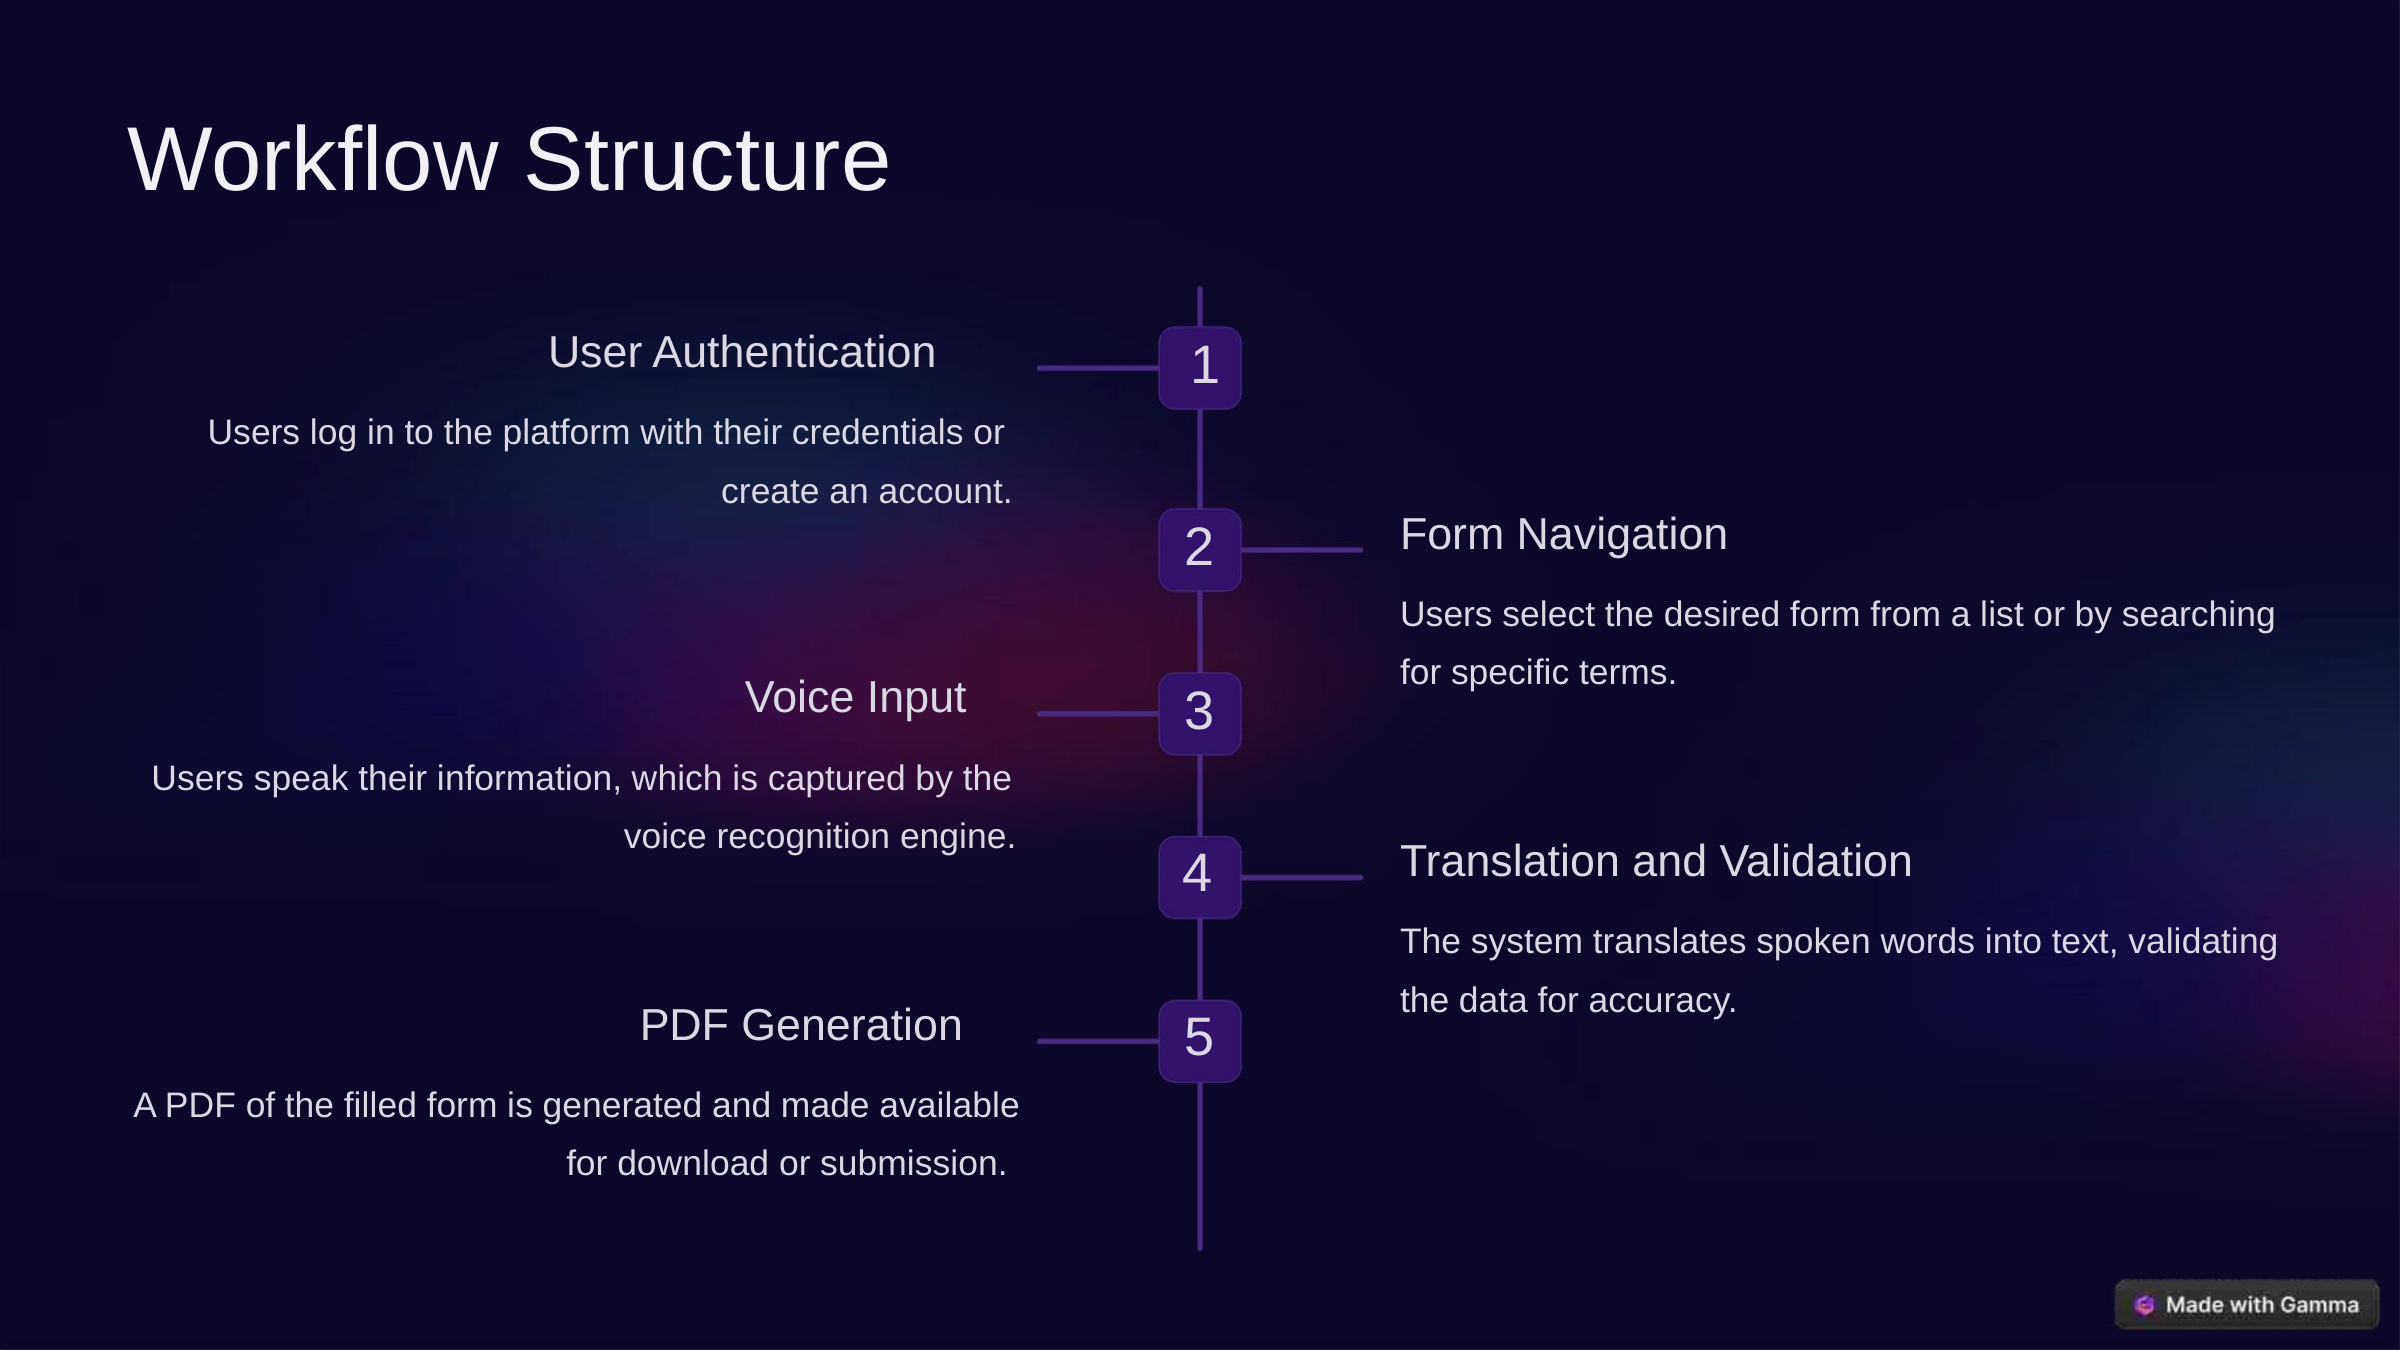

Workflow Structure
User Authentication
1
Users log in to the platform with their credentials or
create an account.
Form Navigation
2
3
4
5
Users select the desired form from a list or by searching
for specific terms.
Voice Input
Users speak their information, which is captured by the
voice recognition engine.
Translation and Validation
The system translates spoken words into text, validating
the data for accuracy.
PDF Generation
A PDF of the filled form is generated and made available
for download or submission.